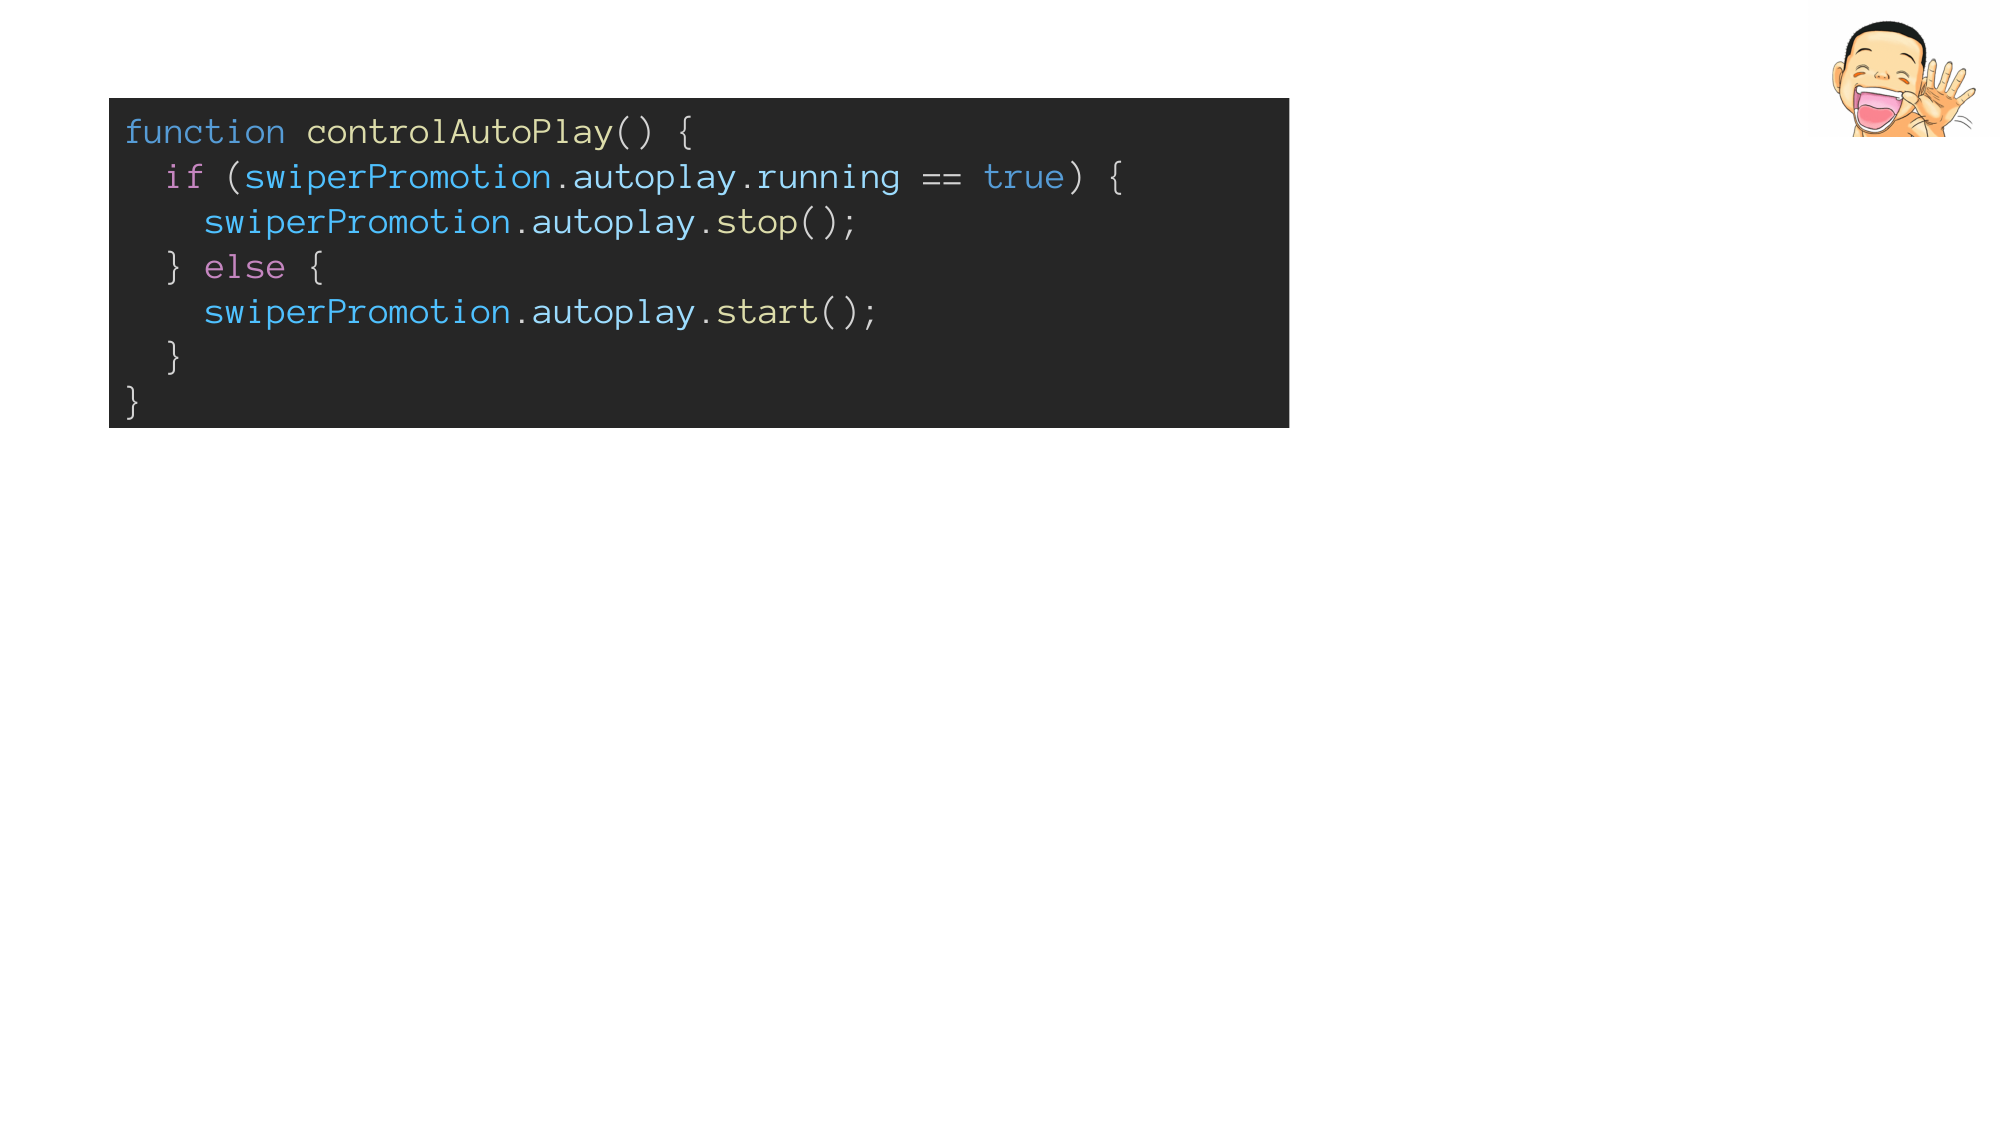

function controlAutoPlay() {
  if (swiperPromotion.autoplay.running == true) {
    swiperPromotion.autoplay.stop();
  } else {
    swiperPromotion.autoplay.start();
  }
}